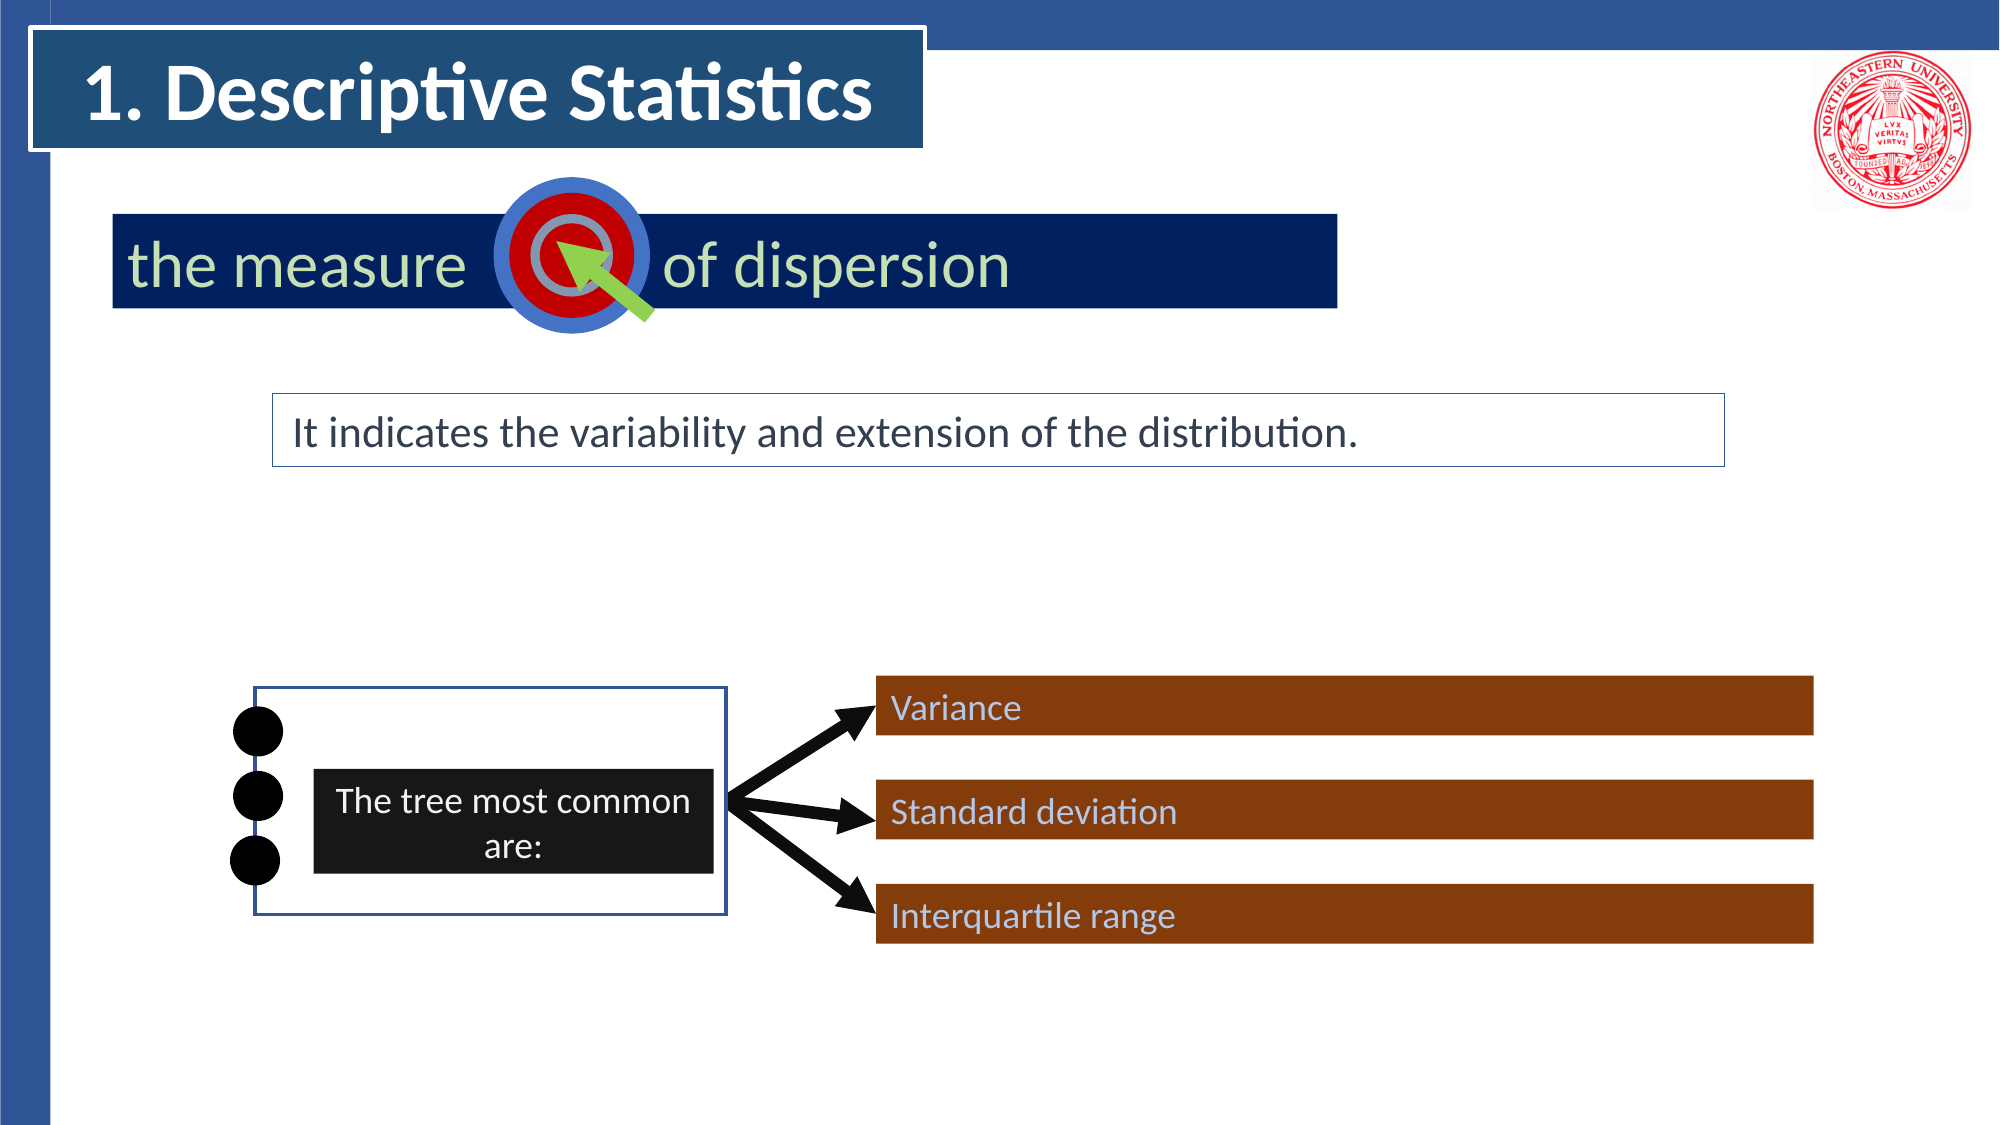

1. Descriptive Statistics

the measure             of dispersion

It indicates the variability and extension of the distribution.

Variance

The tree most common are:

Standard deviation

Interquartile range